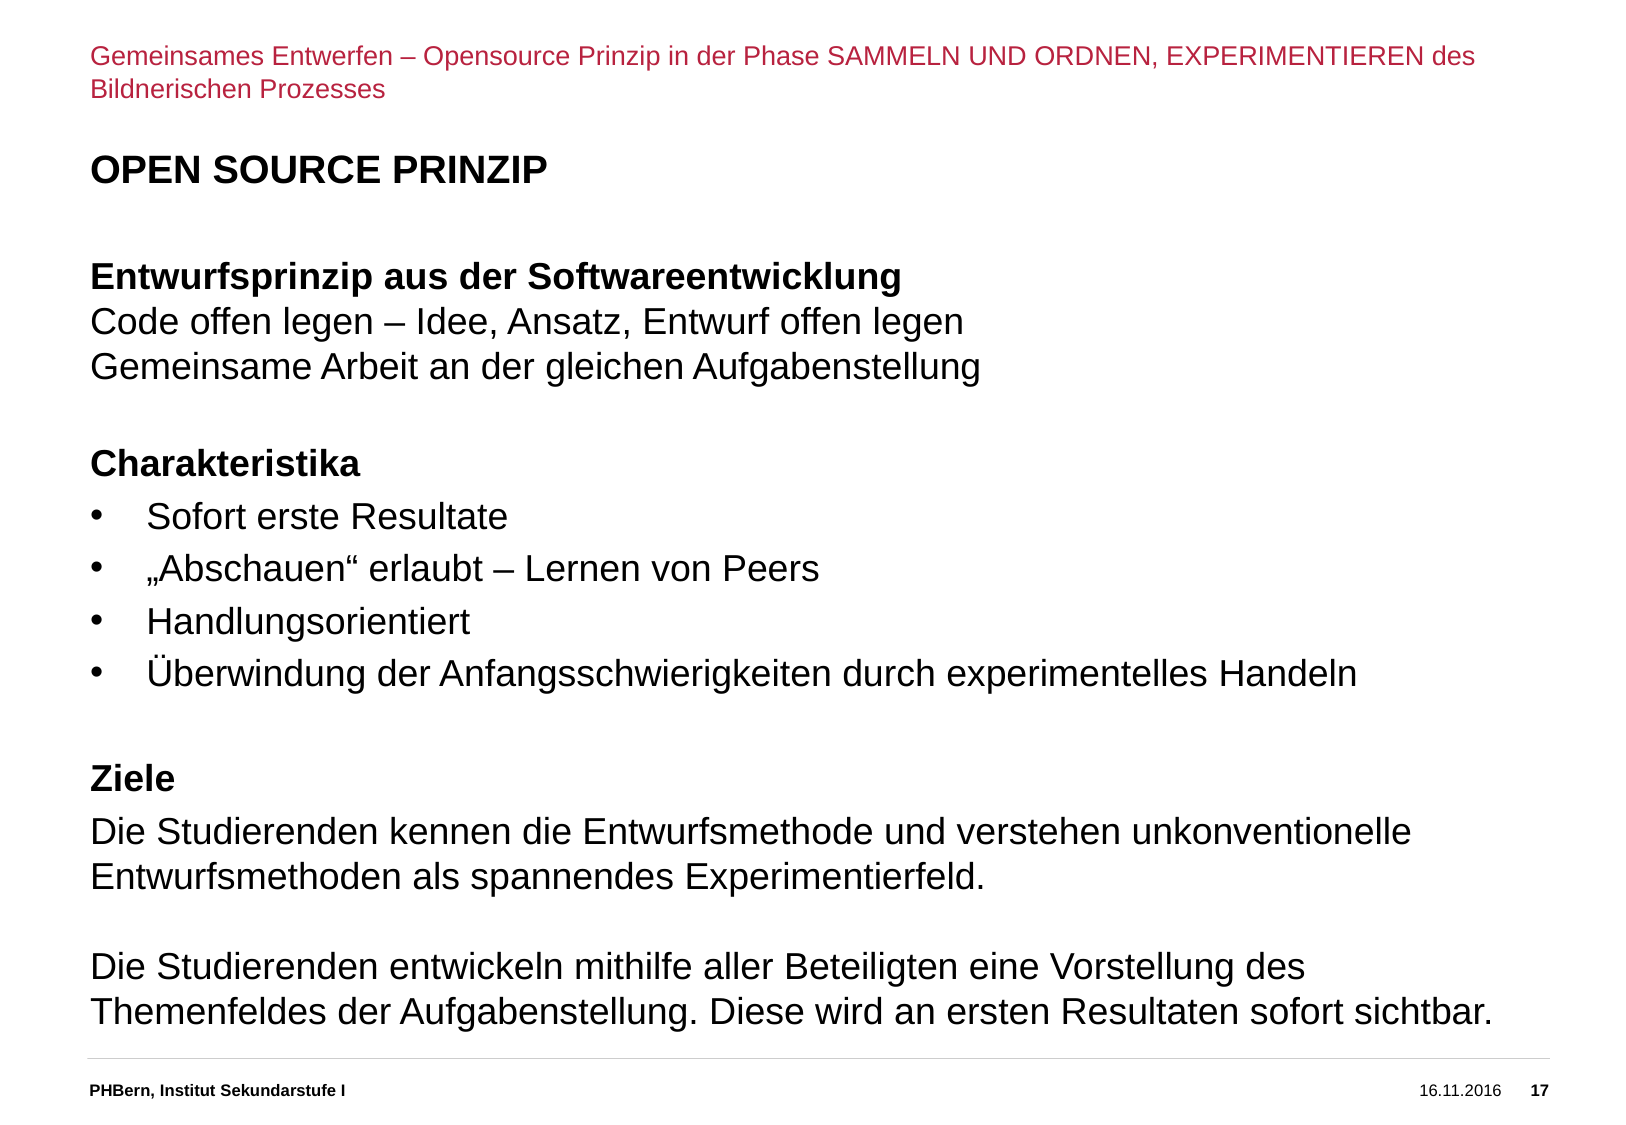

Gemeinsames Entwerfen – Opensource Prinzip in der Phase SAMMELN UND ORDNEN, EXPERIMENTIEREN des Bildnerischen Prozesses
# Open source prinzip
Entwurfsprinzip aus der Softwareentwicklung
Code offen legen – Idee, Ansatz, Entwurf offen legen
Gemeinsame Arbeit an der gleichen Aufgabenstellung
Charakteristika
Sofort erste Resultate
„Abschauen“ erlaubt – Lernen von Peers
Handlungsorientiert
Überwindung der Anfangsschwierigkeiten durch experimentelles Handeln

Ziele
Die Studierenden kennen die Entwurfsmethode und verstehen unkonventionelle Entwurfsmethoden als spannendes Experimentierfeld.
Die Studierenden entwickeln mithilfe aller Beteiligten eine Vorstellung des Themenfeldes der Aufgabenstellung. Diese wird an ersten Resultaten sofort sichtbar.